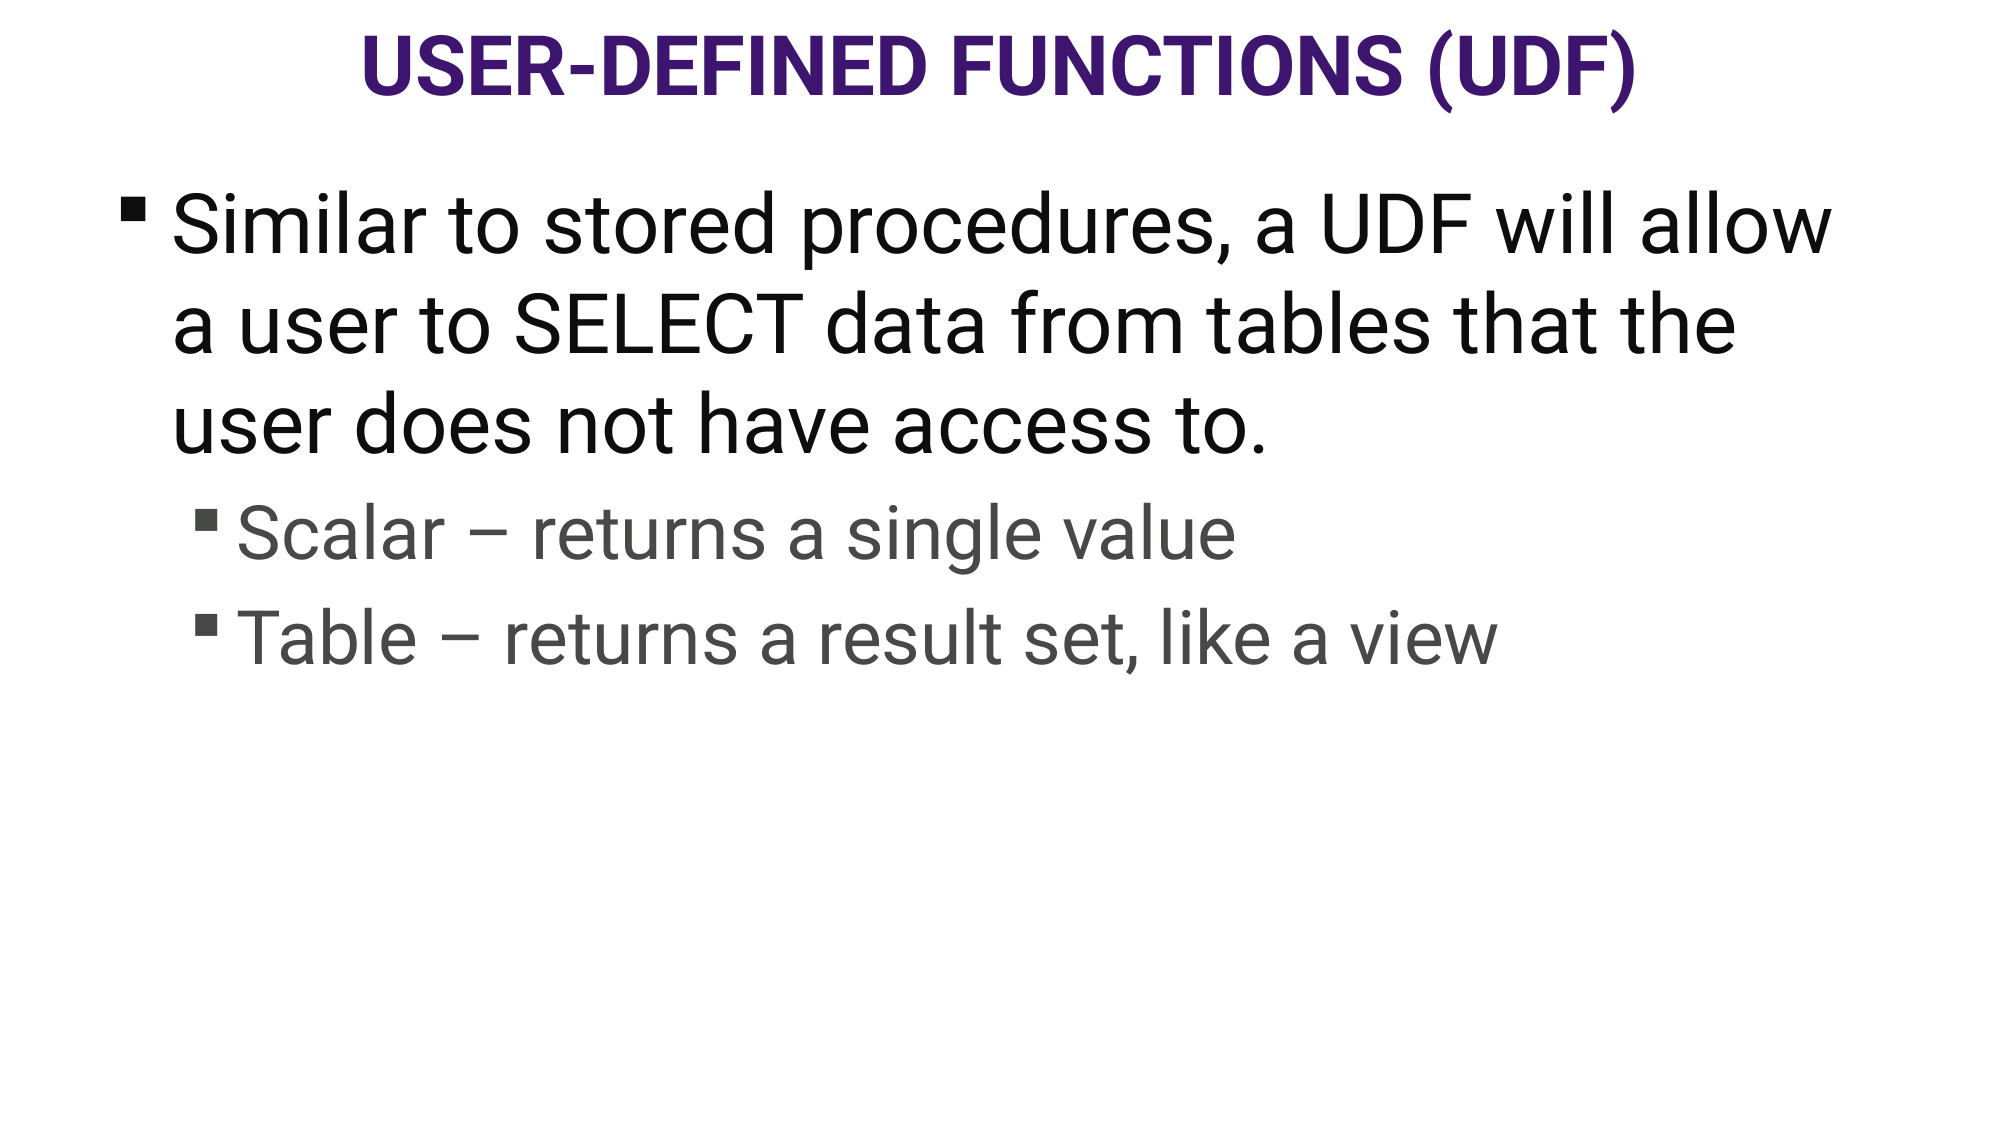

# User-Defined Functions (UDF)
Similar to stored procedures, a UDF will allow a user to SELECT data from tables that the user does not have access to.
Scalar – returns a single value
Table – returns a result set, like a view